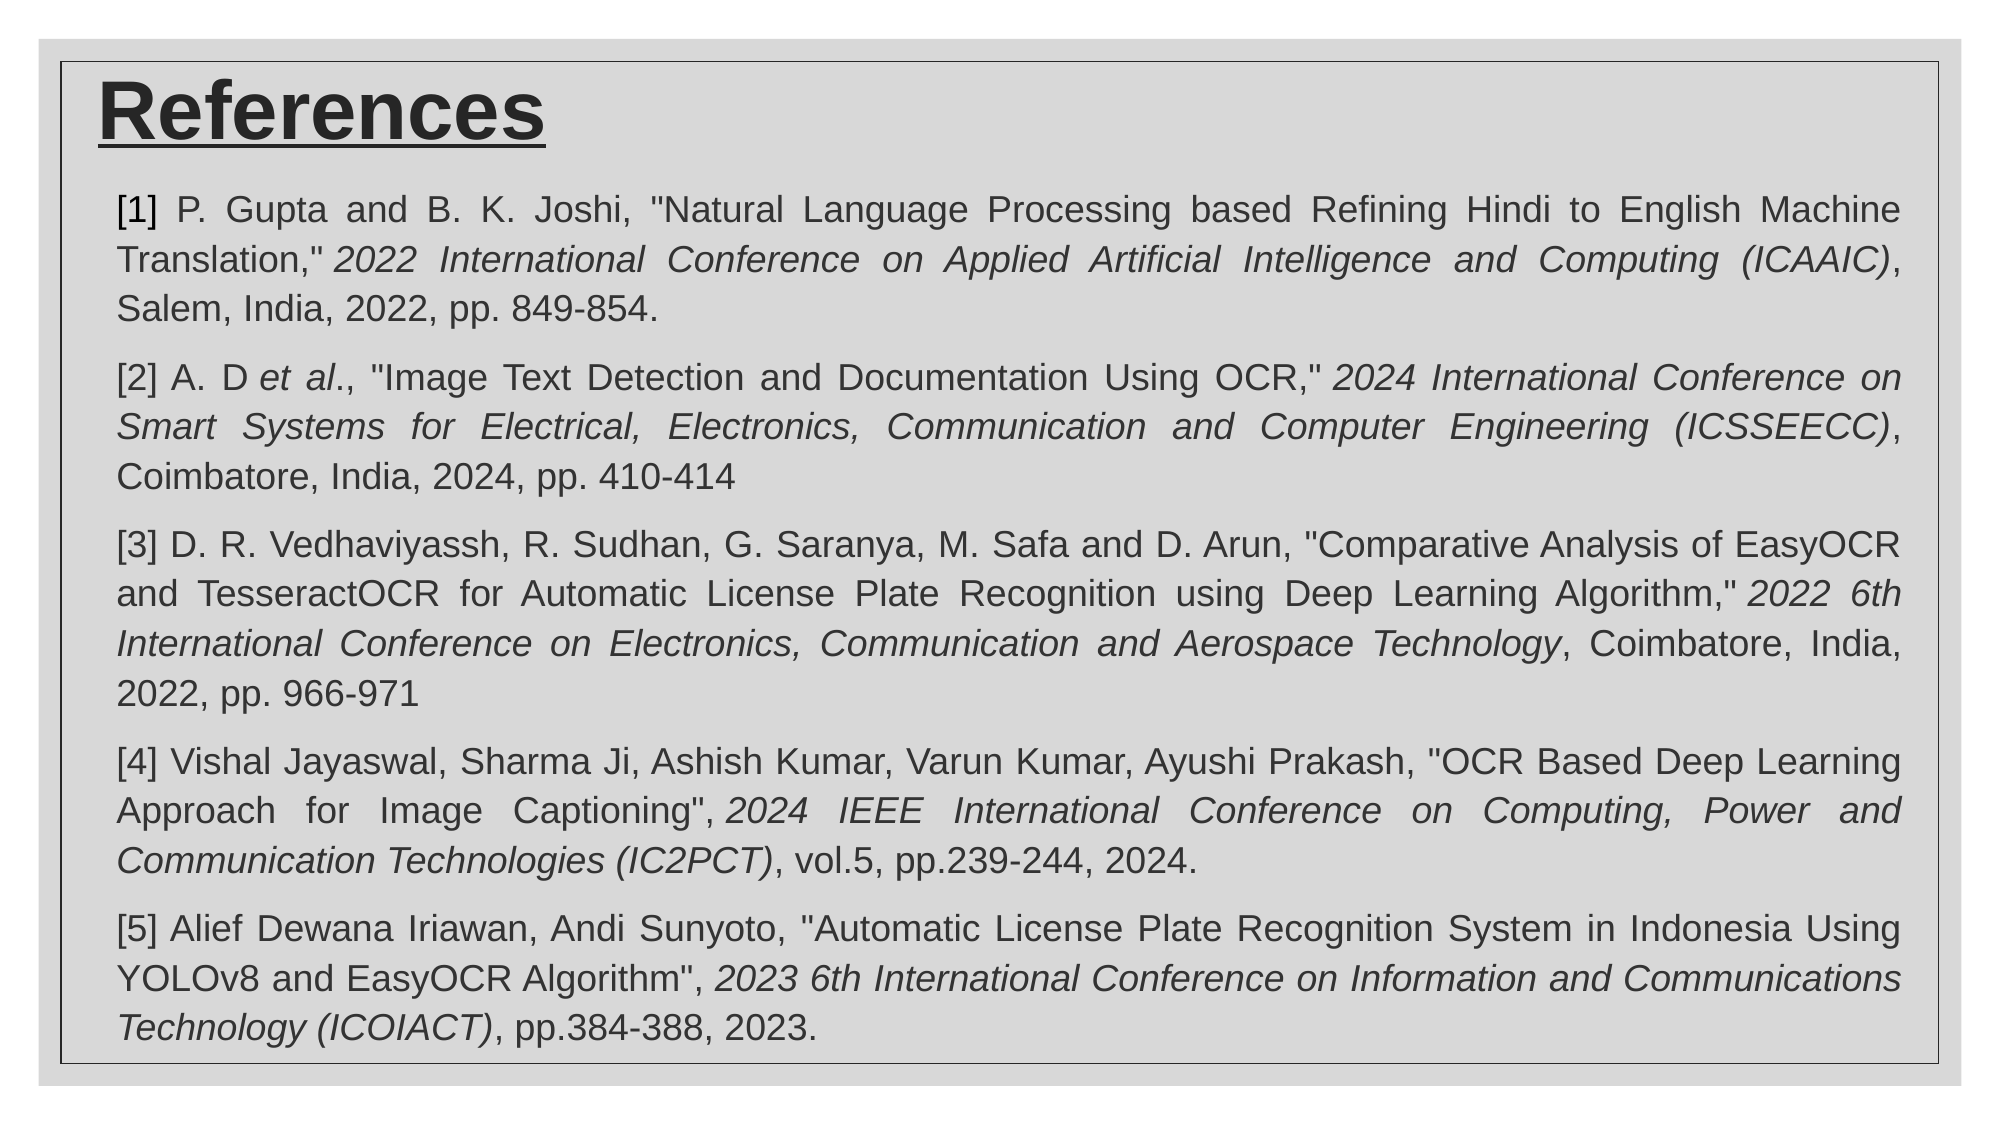

# References
[1] P. Gupta and B. K. Joshi, "Natural Language Processing based Refining Hindi to English Machine Translation," 2022 International Conference on Applied Artificial Intelligence and Computing (ICAAIC), Salem, India, 2022, pp. 849-854.
[2] A. D et al., "Image Text Detection and Documentation Using OCR," 2024 International Conference on Smart Systems for Electrical, Electronics, Communication and Computer Engineering (ICSSEECC), Coimbatore, India, 2024, pp. 410-414
[3] D. R. Vedhaviyassh, R. Sudhan, G. Saranya, M. Safa and D. Arun, "Comparative Analysis of EasyOCR and TesseractOCR for Automatic License Plate Recognition using Deep Learning Algorithm," 2022 6th International Conference on Electronics, Communication and Aerospace Technology, Coimbatore, India, 2022, pp. 966-971
[4] Vishal Jayaswal, Sharma Ji, Ashish Kumar, Varun Kumar, Ayushi Prakash, "OCR Based Deep Learning Approach for Image Captioning", 2024 IEEE International Conference on Computing, Power and Communication Technologies (IC2PCT), vol.5, pp.239-244, 2024.
[5] Alief Dewana Iriawan, Andi Sunyoto, "Automatic License Plate Recognition System in Indonesia Using YOLOv8 and EasyOCR Algorithm", 2023 6th International Conference on Information and Communications Technology (ICOIACT), pp.384-388, 2023.